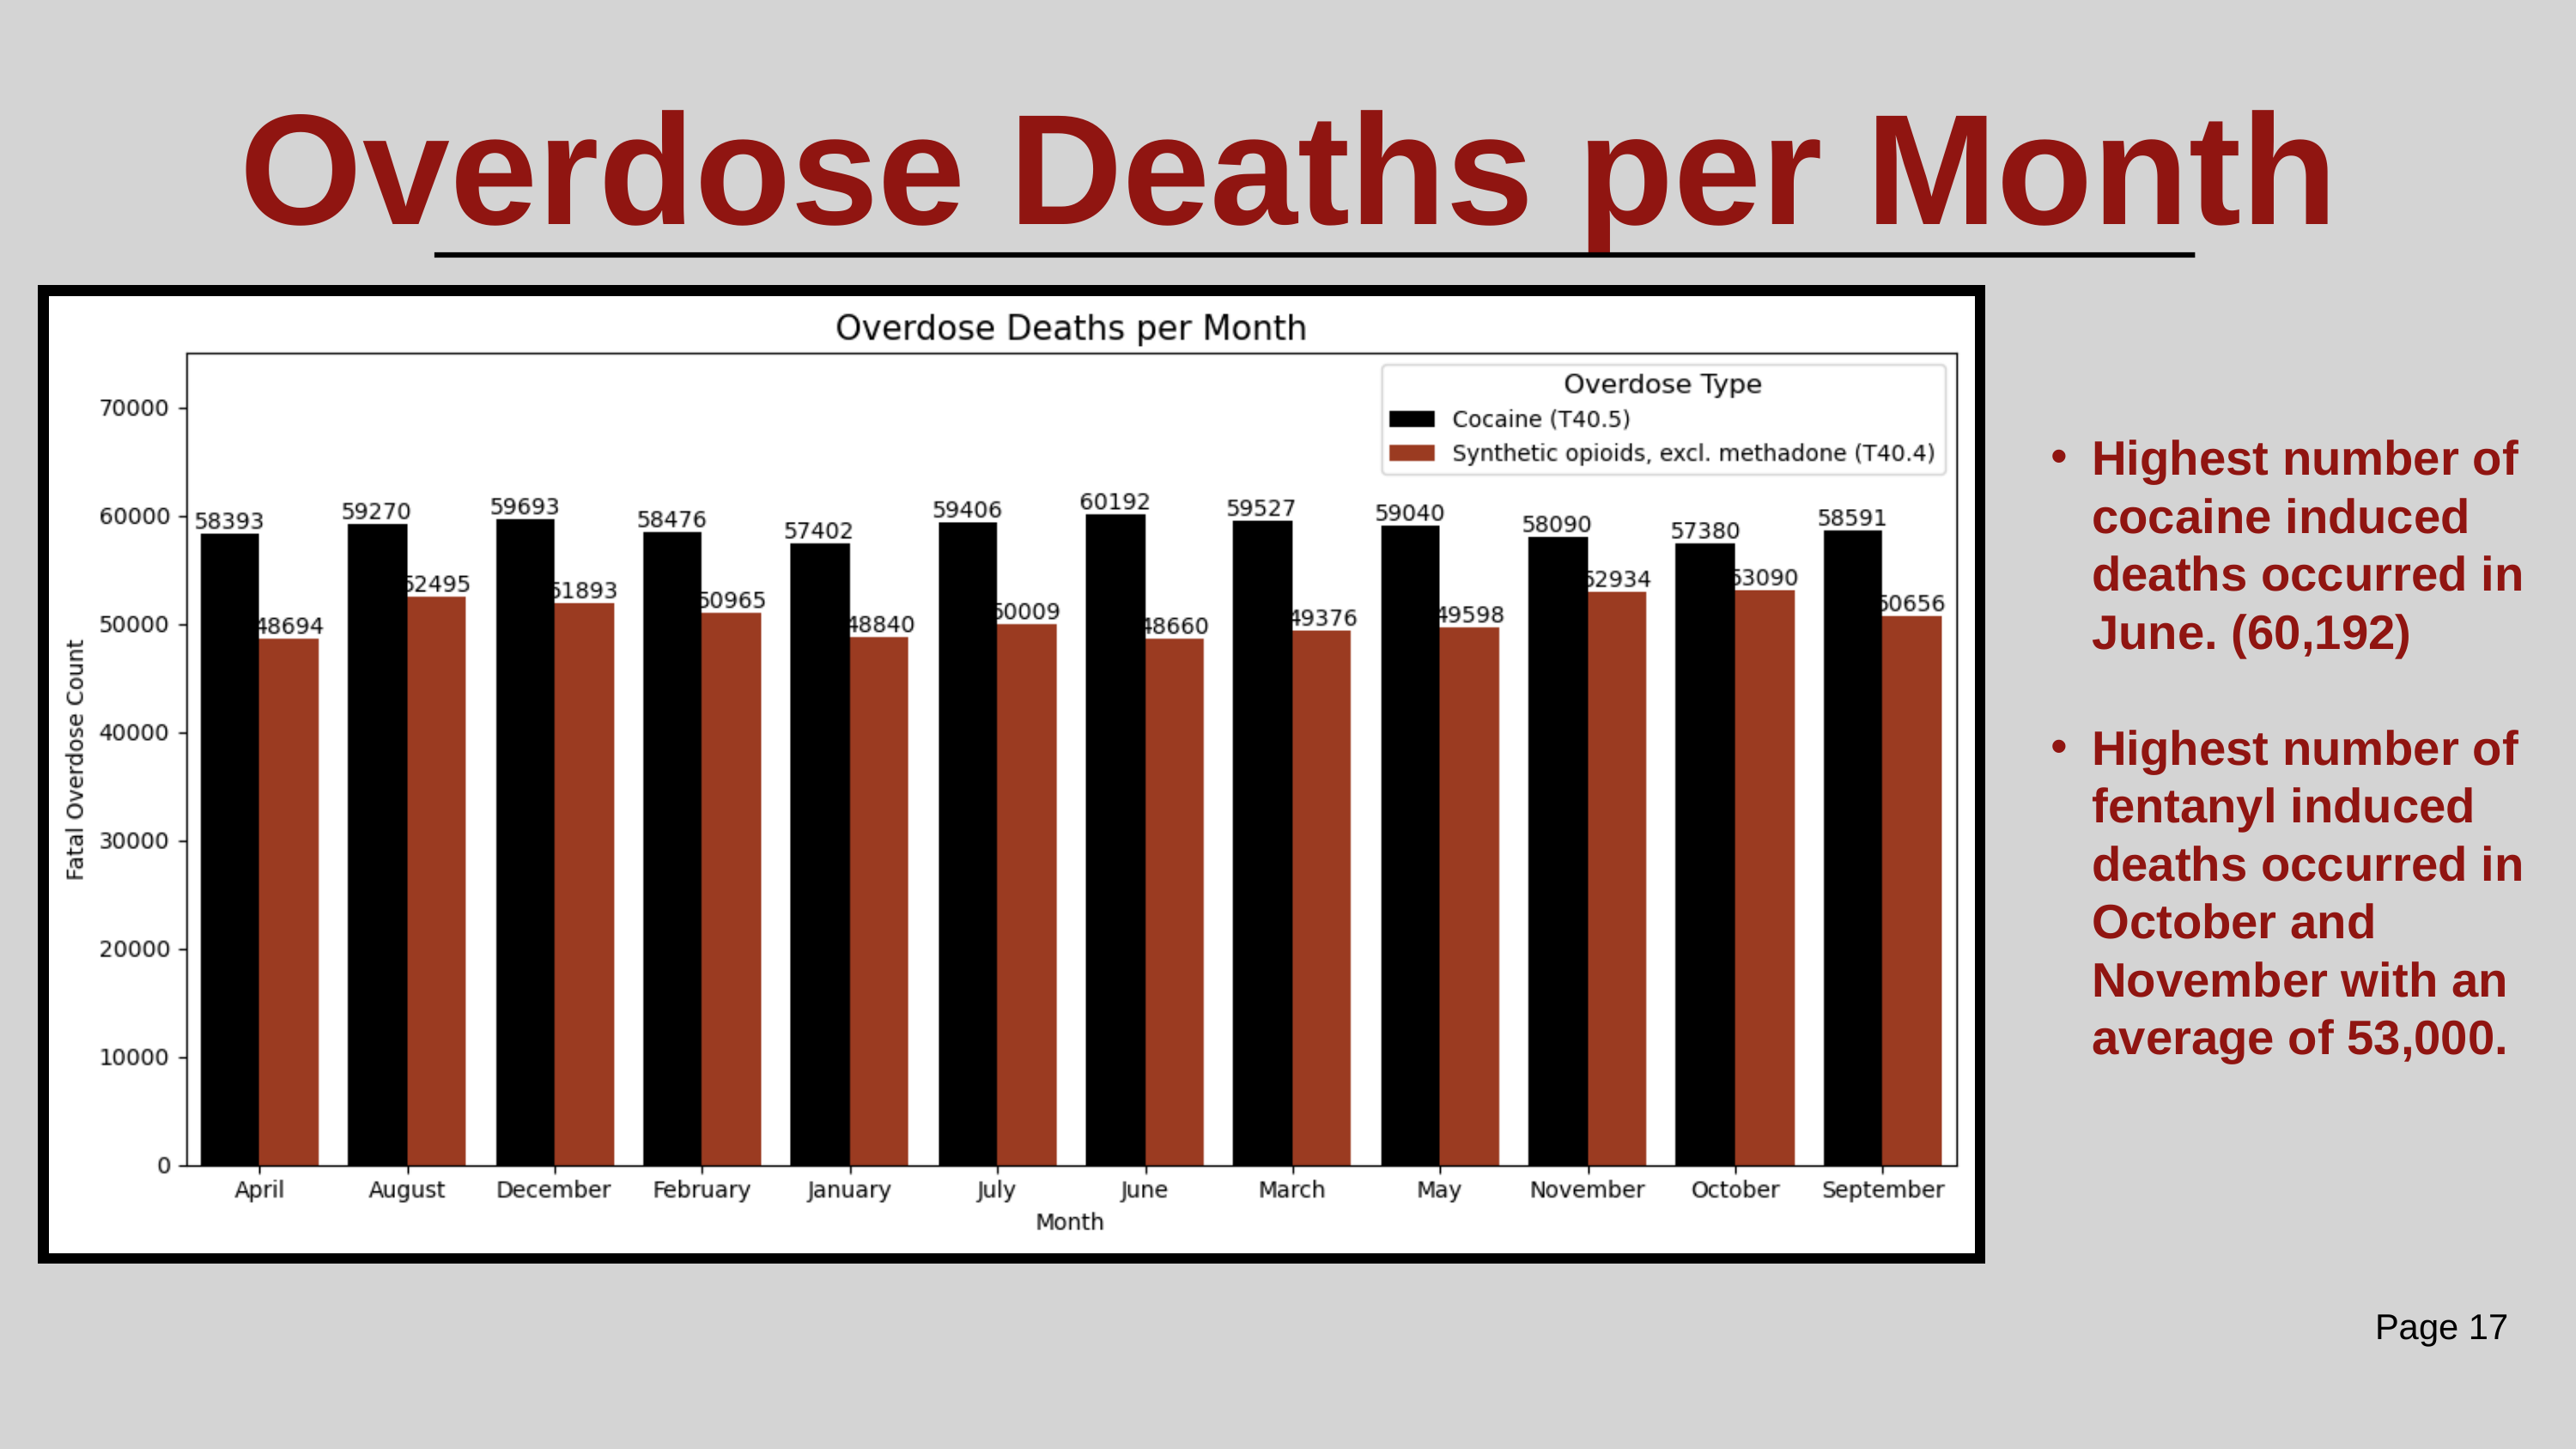

Overdose Deaths per Month

Highest number of cocaine induced deaths occurred in June. (60,192)

Highest number of fentanyl induced deaths occurred in October and November with an average of 53,000.
Page 17